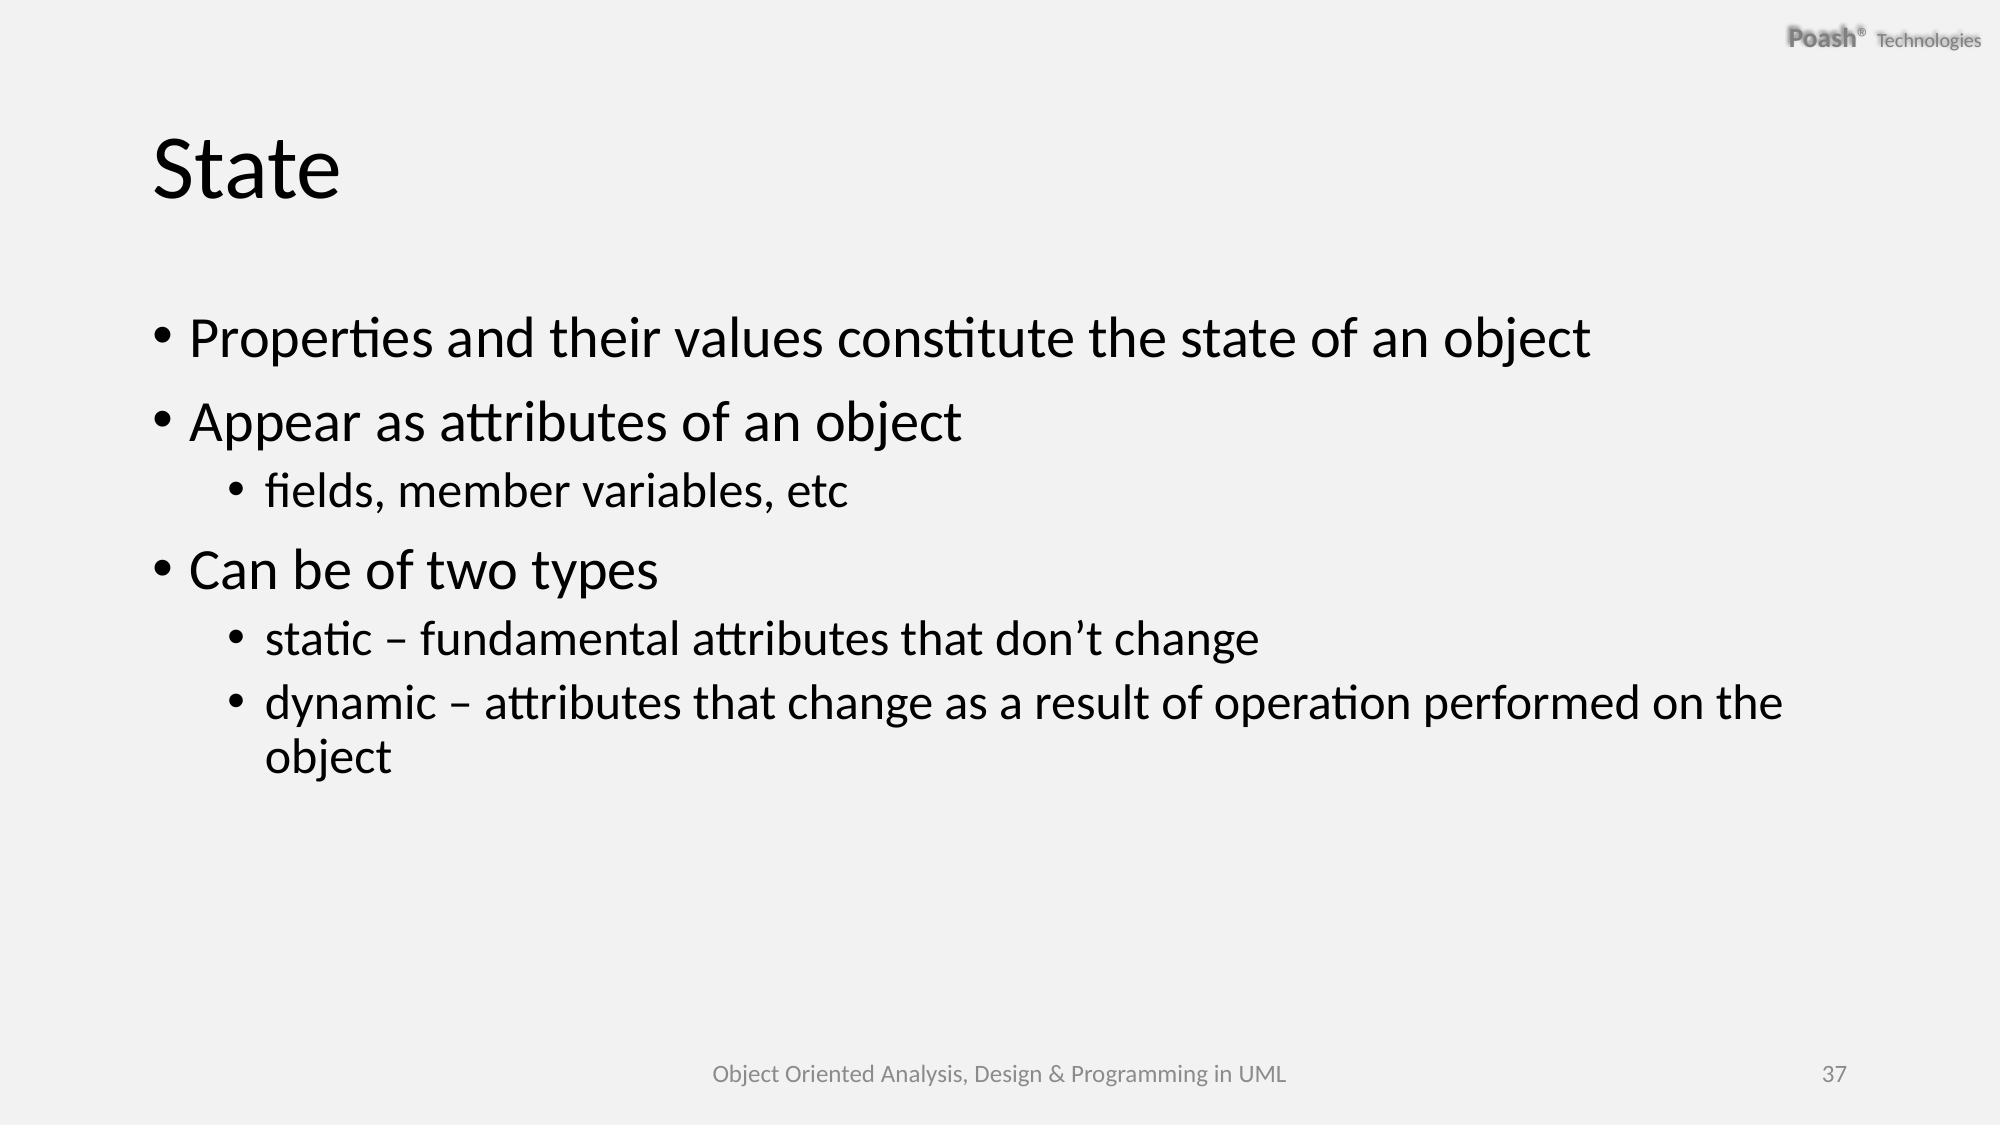

# State
Properties and their values constitute the state of an object
Appear as attributes of an object
fields, member variables, etc
Can be of two types
static – fundamental attributes that don’t change
dynamic – attributes that change as a result of operation performed on the object

Object Oriented Analysis, Design & Programming in UML
37